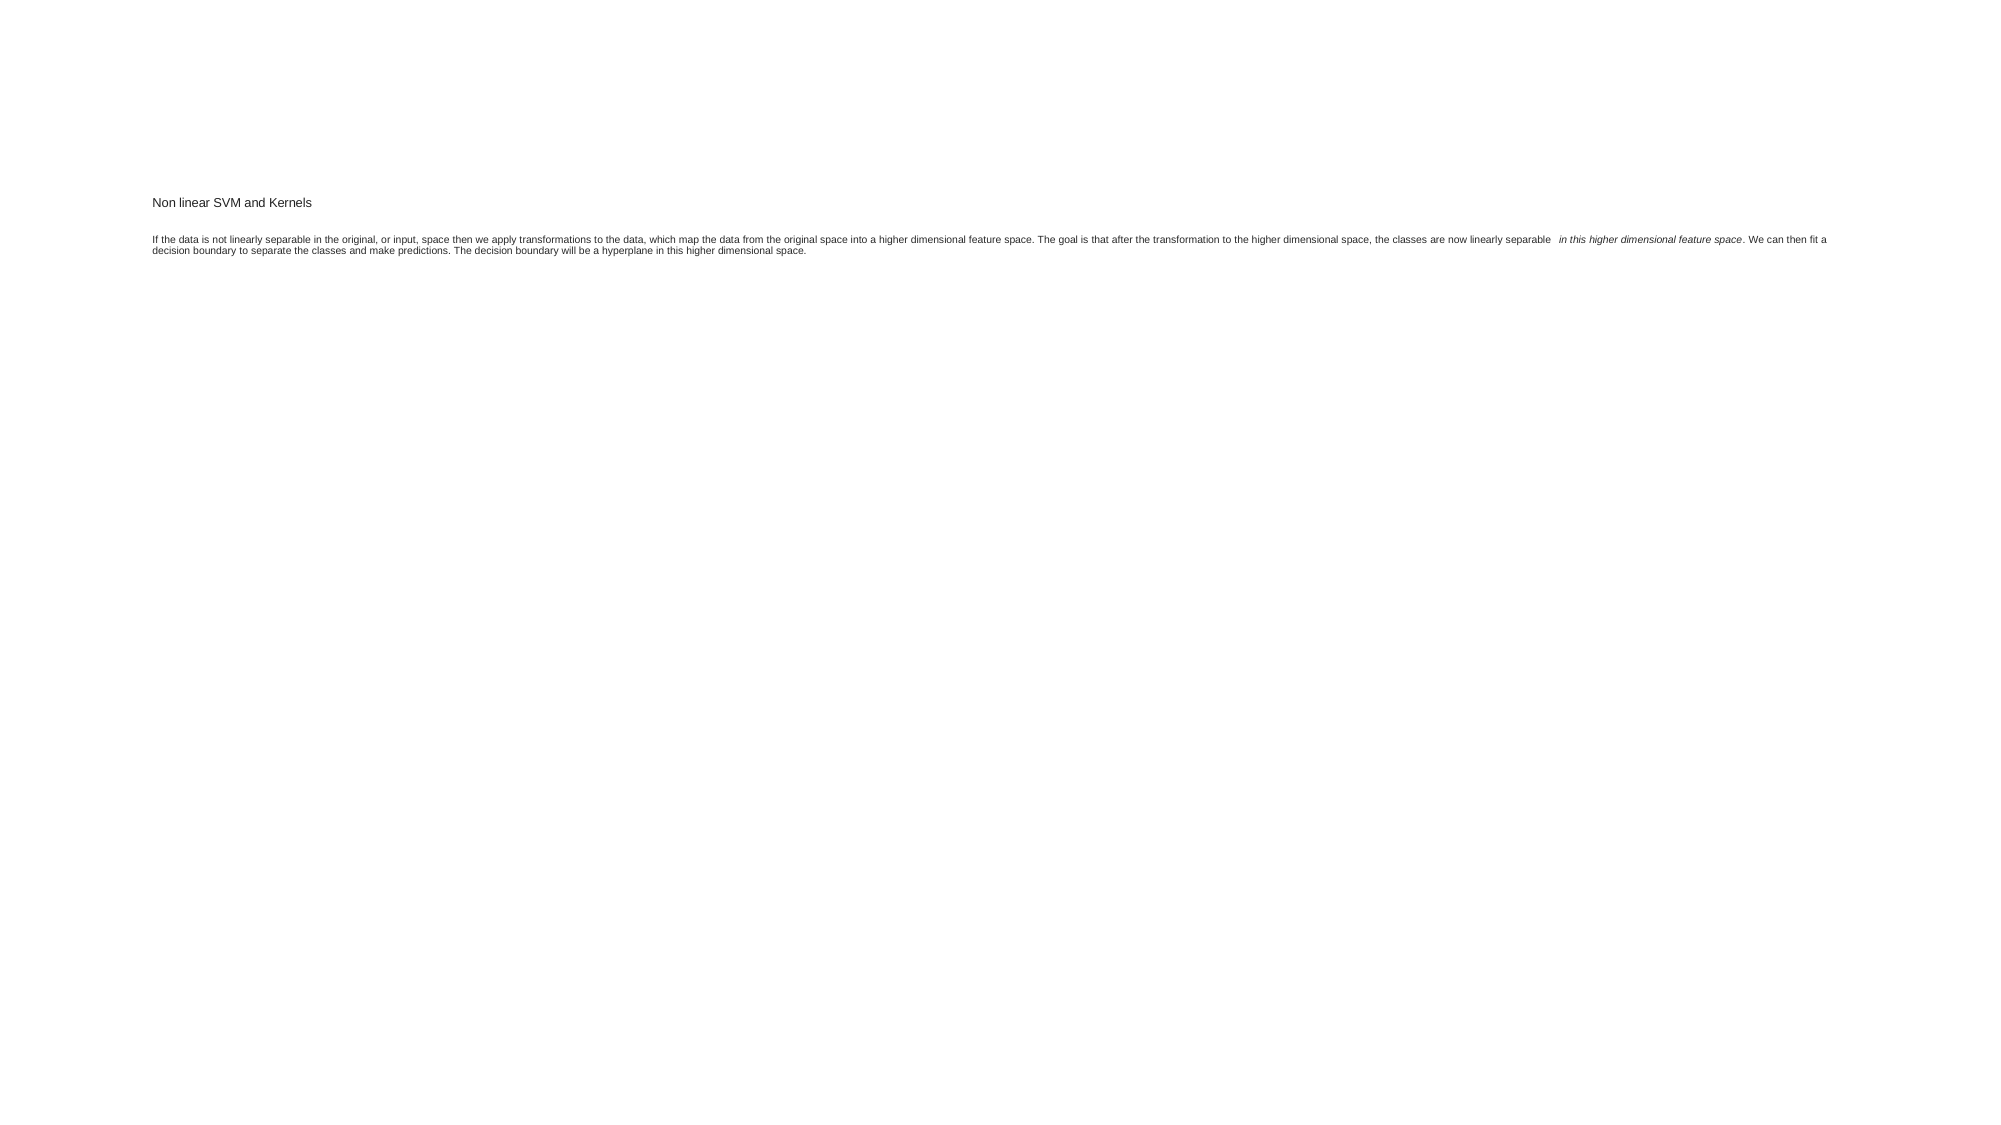

# Non linear SVM and Kernels If the data is not linearly separable in the original, or input, space then we apply transformations to the data, which map the data from the original space into a higher dimensional feature space. The goal is that after the transformation to the higher dimensional space, the classes are now linearly separable in this higher dimensional feature space. We can then fit a decision boundary to separate the classes and make predictions. The decision boundary will be a hyperplane in this higher dimensional space.